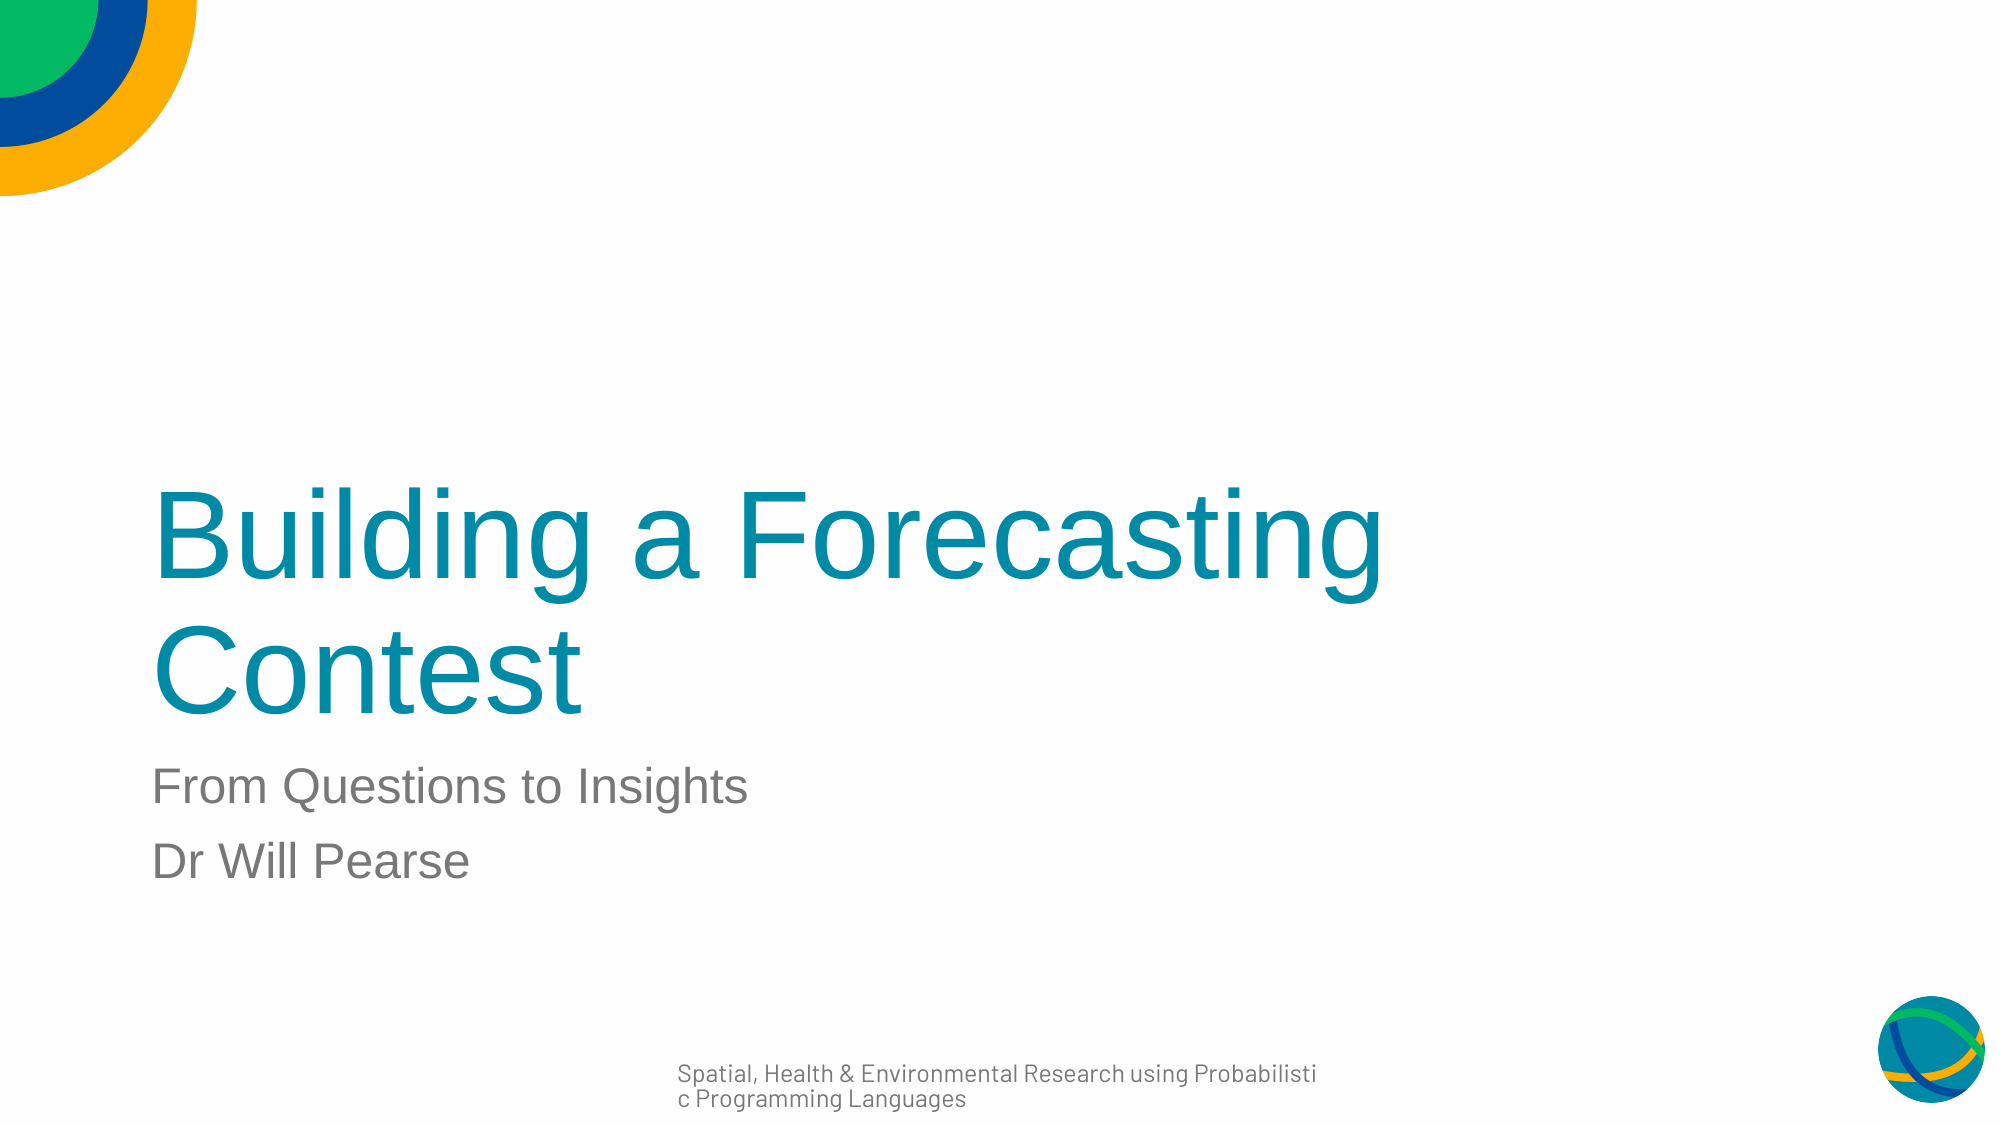

# Building a Forecasting Contest
From Questions to Insights
Dr Will Pearse
Spatial, Health & Environmental Research using Probabilistic Programming Languages